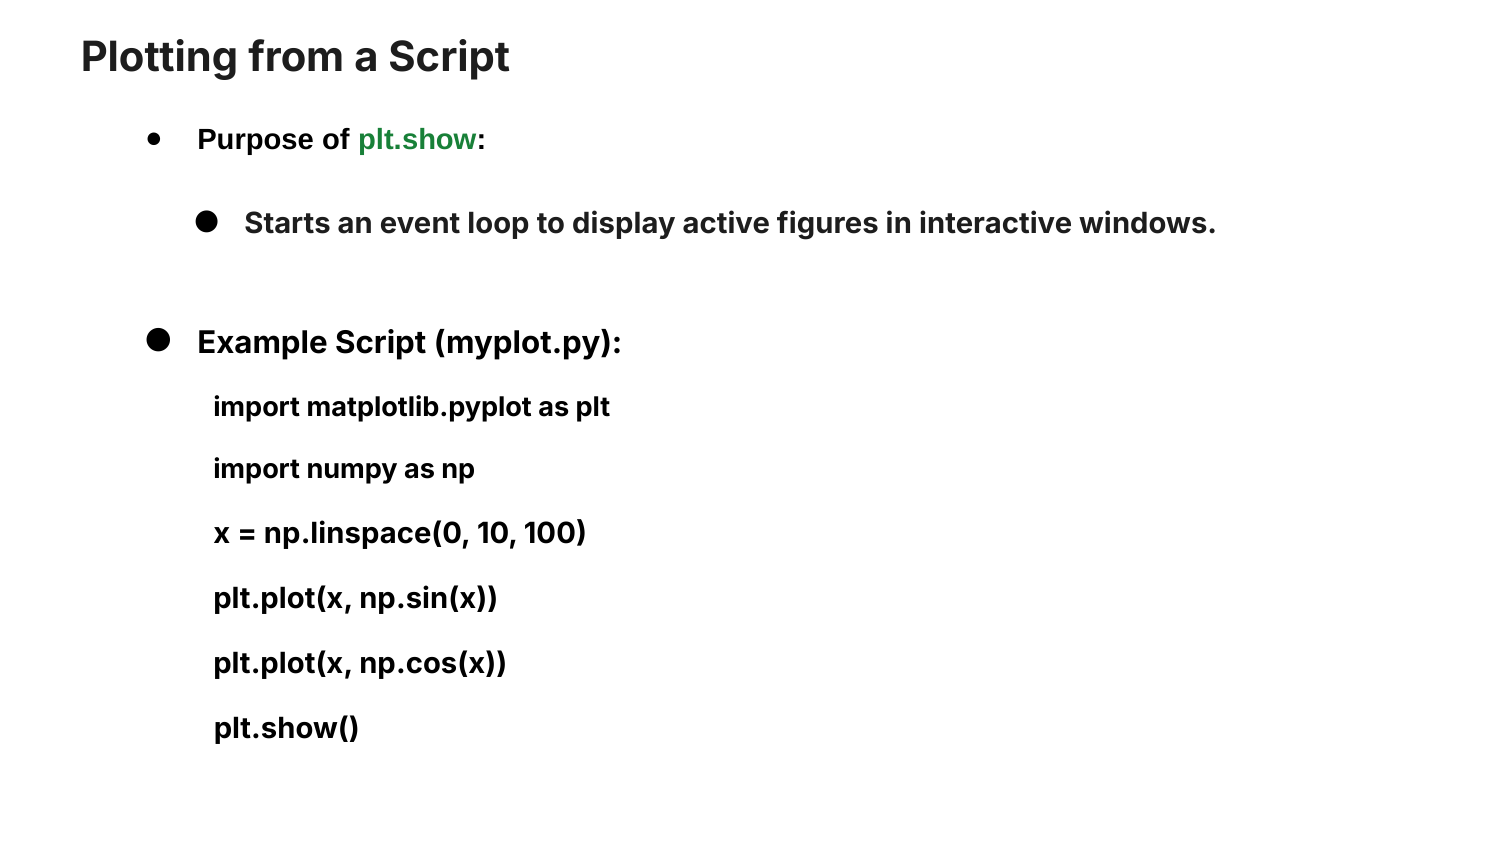

Plotting from a Script
Purpose of plt.show:
Starts an event loop to display active figures in interactive windows.
Example Script (myplot.py):
              import matplotlib.pyplot as plt
              import numpy as np
             x = np.linspace(0, 10, 100)
              plt.plot(x, np.sin(x))
             plt.plot(x, np.cos(x))
              plt.show()